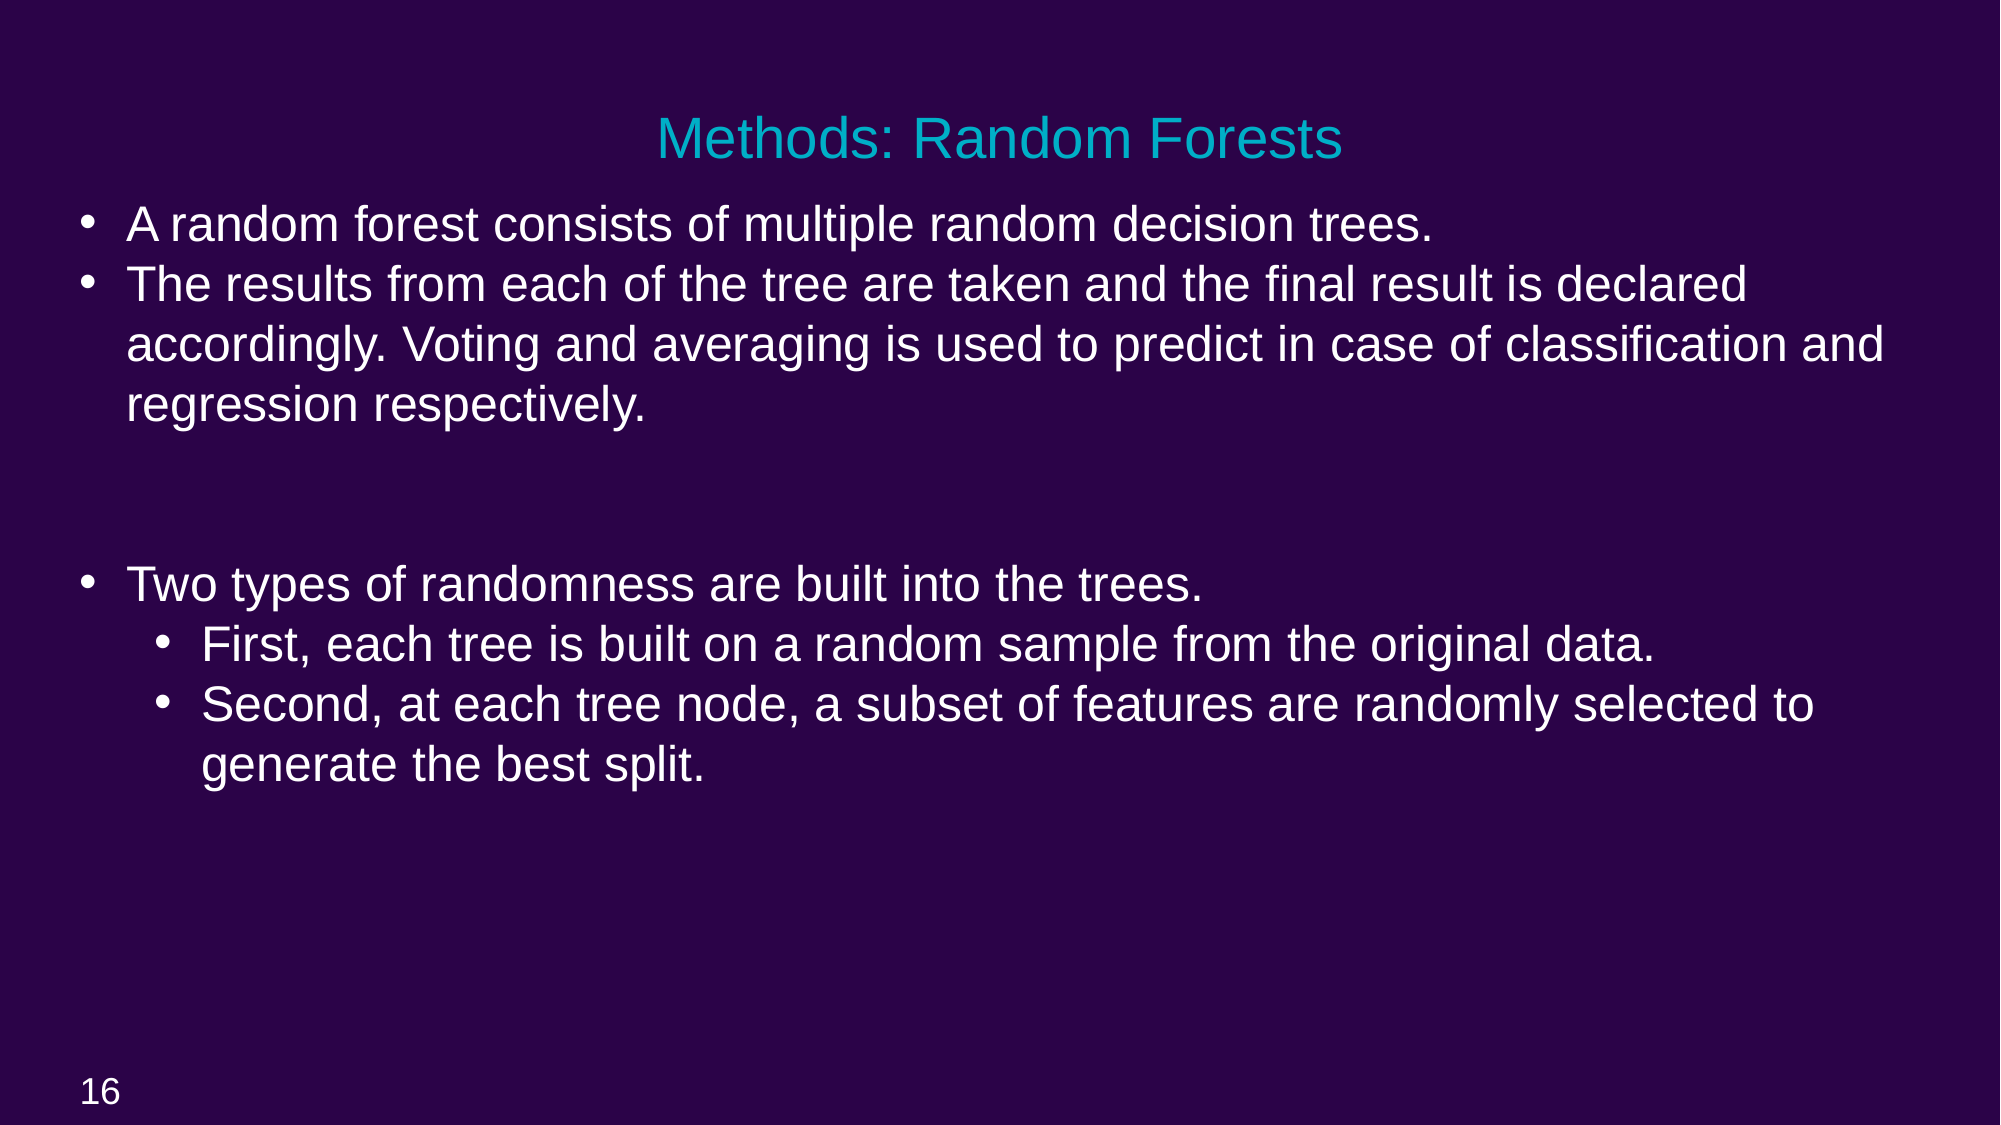

Methods: Random Forests
A random forest consists of multiple random decision trees.
The results from each of the tree are taken and the final result is declared accordingly. Voting and averaging is used to predict in case of classification and regression respectively.

Two types of randomness are built into the trees.
First, each tree is built on a random sample from the original data.
Second, at each tree node, a subset of features are randomly selected to generate the best split.

16